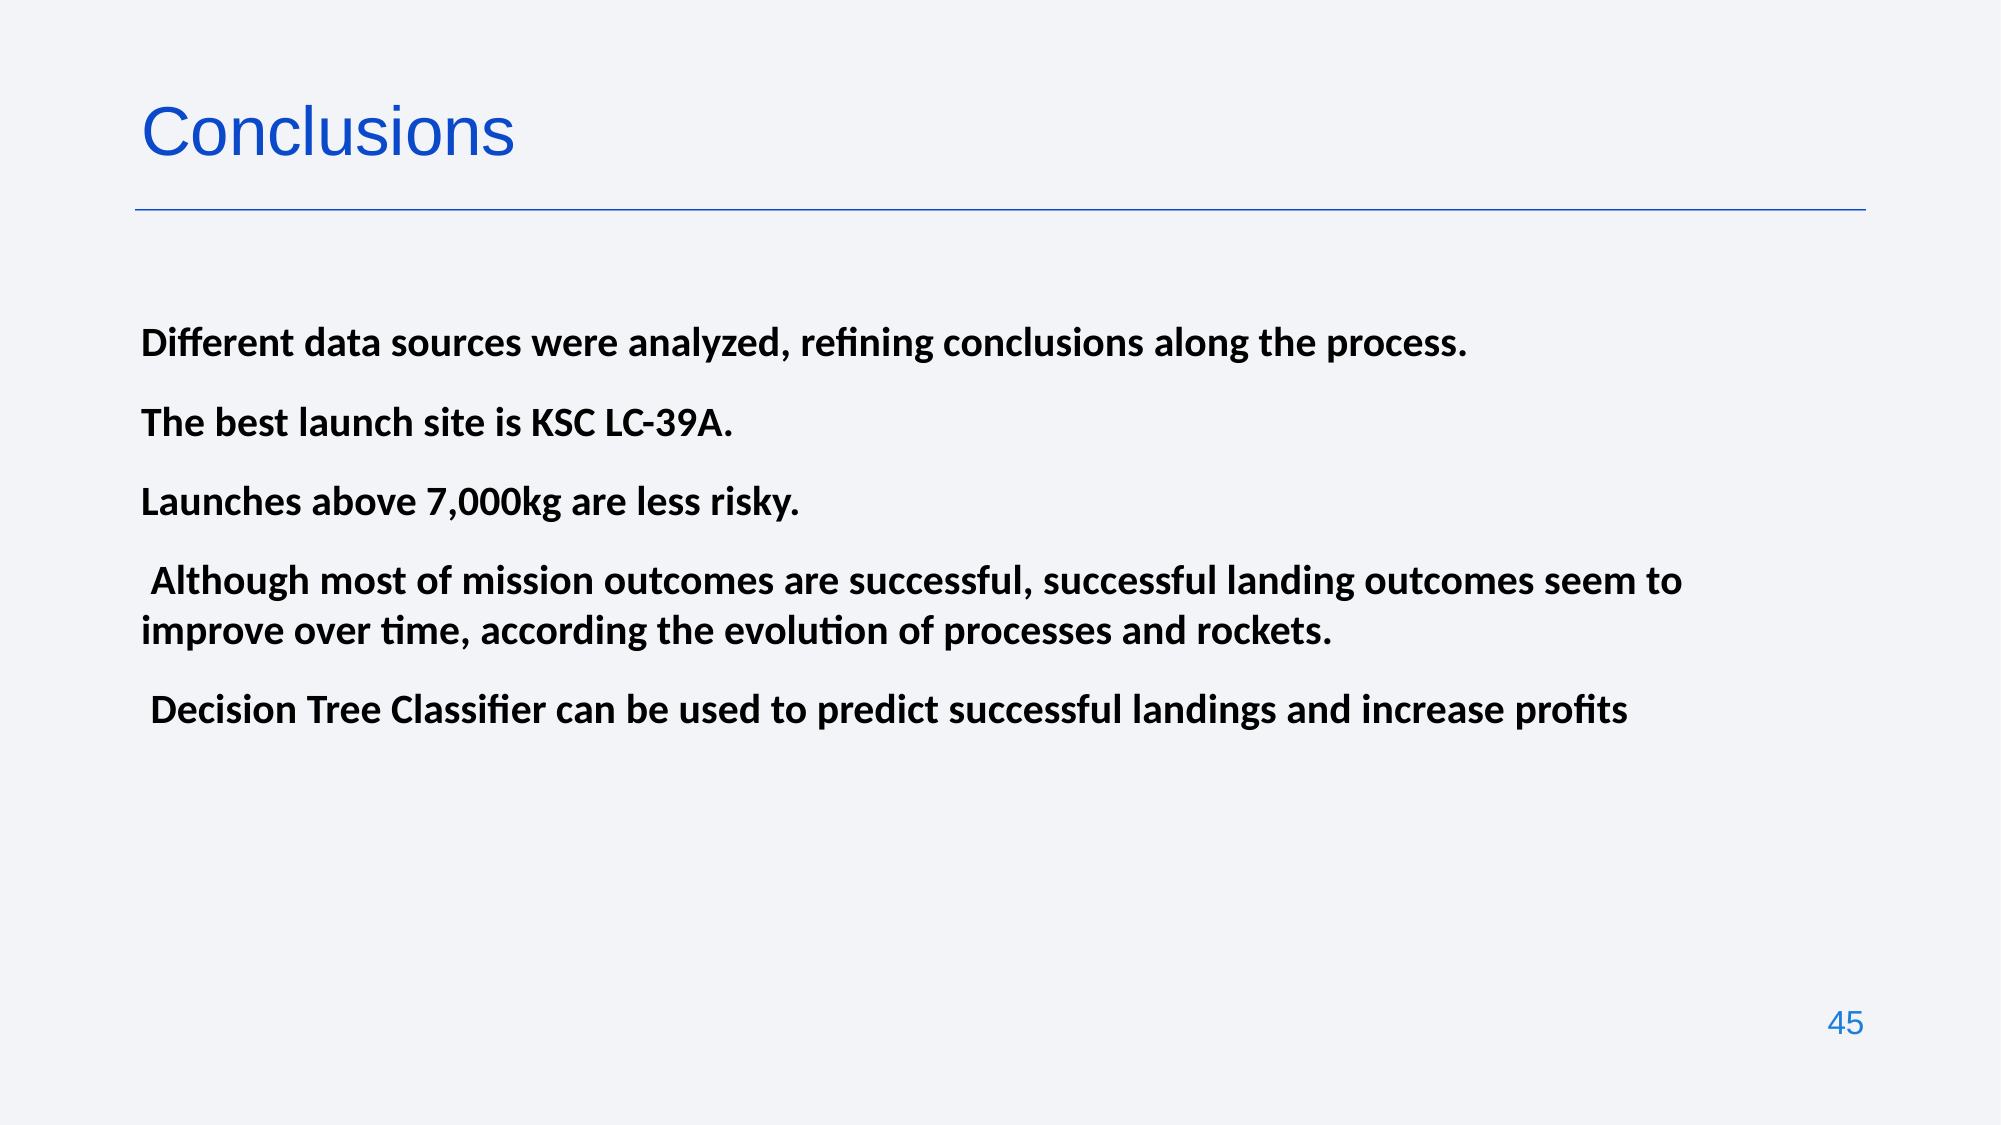

Conclusions
Different data sources were analyzed, refining conclusions along the process.
The best launch site is KSC LC-39A.
Launches above 7,000kg are less risky.
 Although most of mission outcomes are successful, successful landing outcomes seem to improve over time, according the evolution of processes and rockets.
 Decision Tree Classifier can be used to predict successful landings and increase profits
45